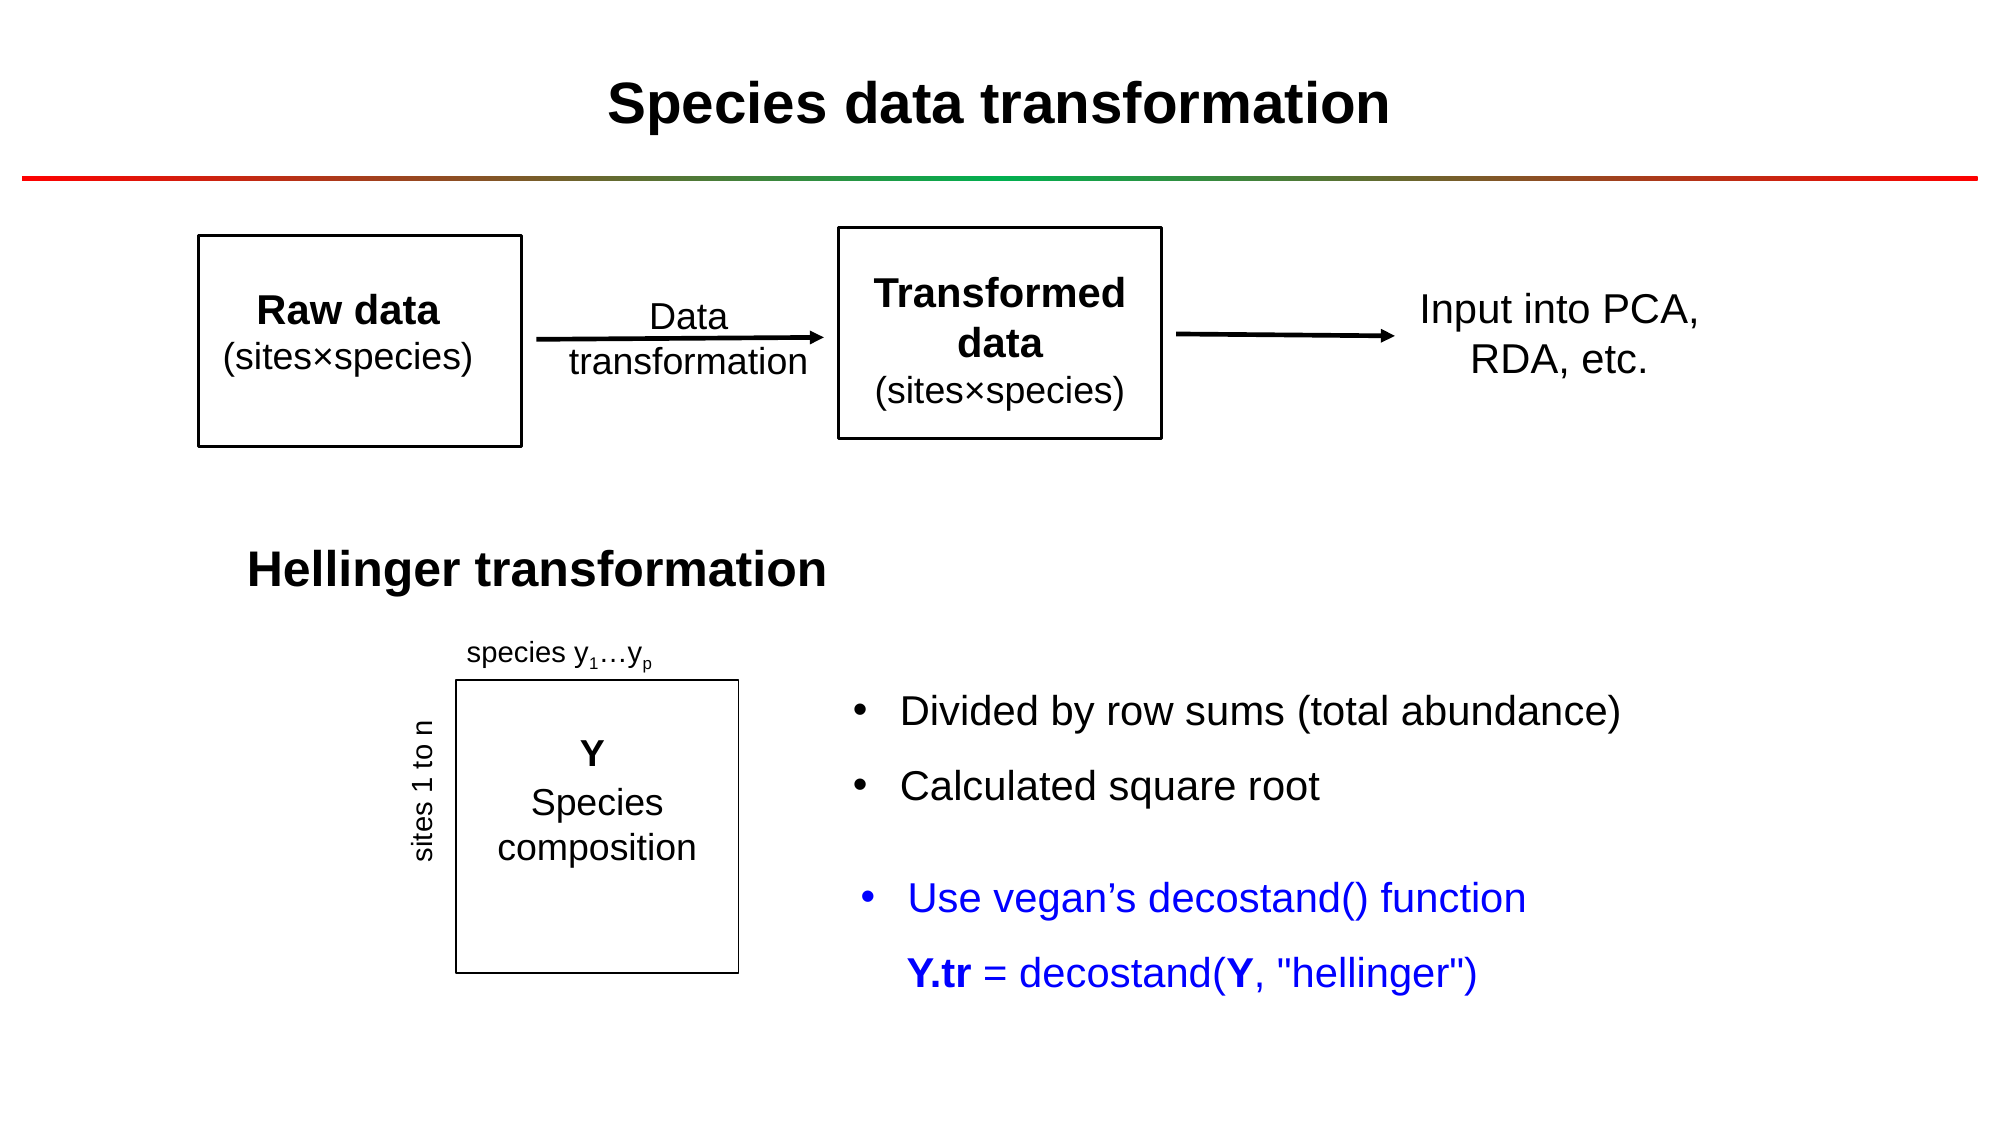

# Species data transformation

Transformed data
(sites×species)

Raw data
(sites×species)
Input into PCA, RDA, etc.
Data transformation
Hellinger transformation
species y1…yp

Y
sites 1 to n
Species composition
Divided by row sums (total abundance)
Calculated square root
Use vegan’s decostand() function
    Y.tr = decostand(Y, "hellinger")